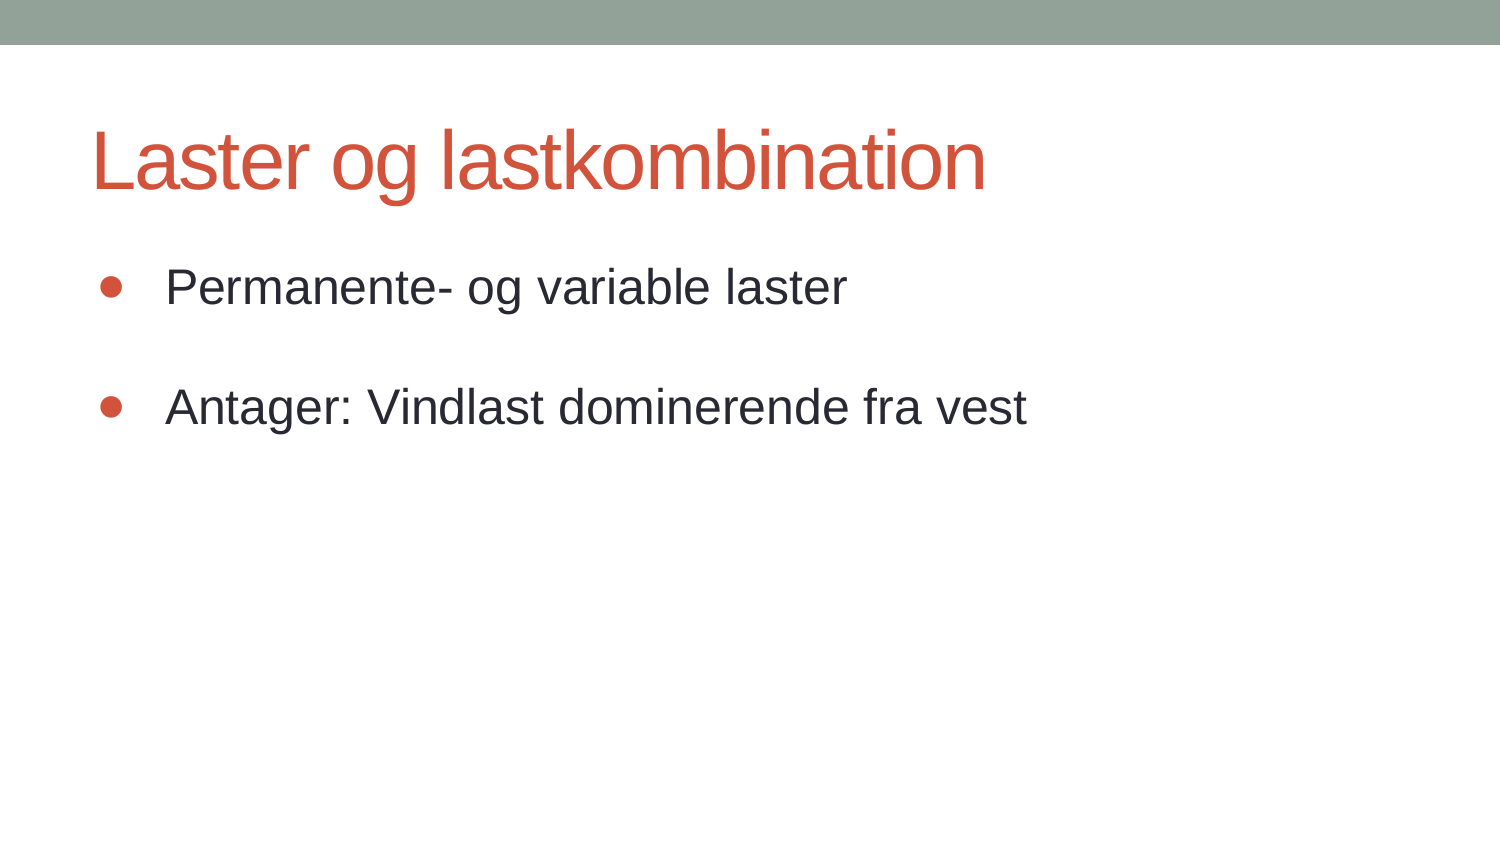

# Laster og lastkombination
Permanente- og variable laster

Antager: Vindlast dominerende fra vest